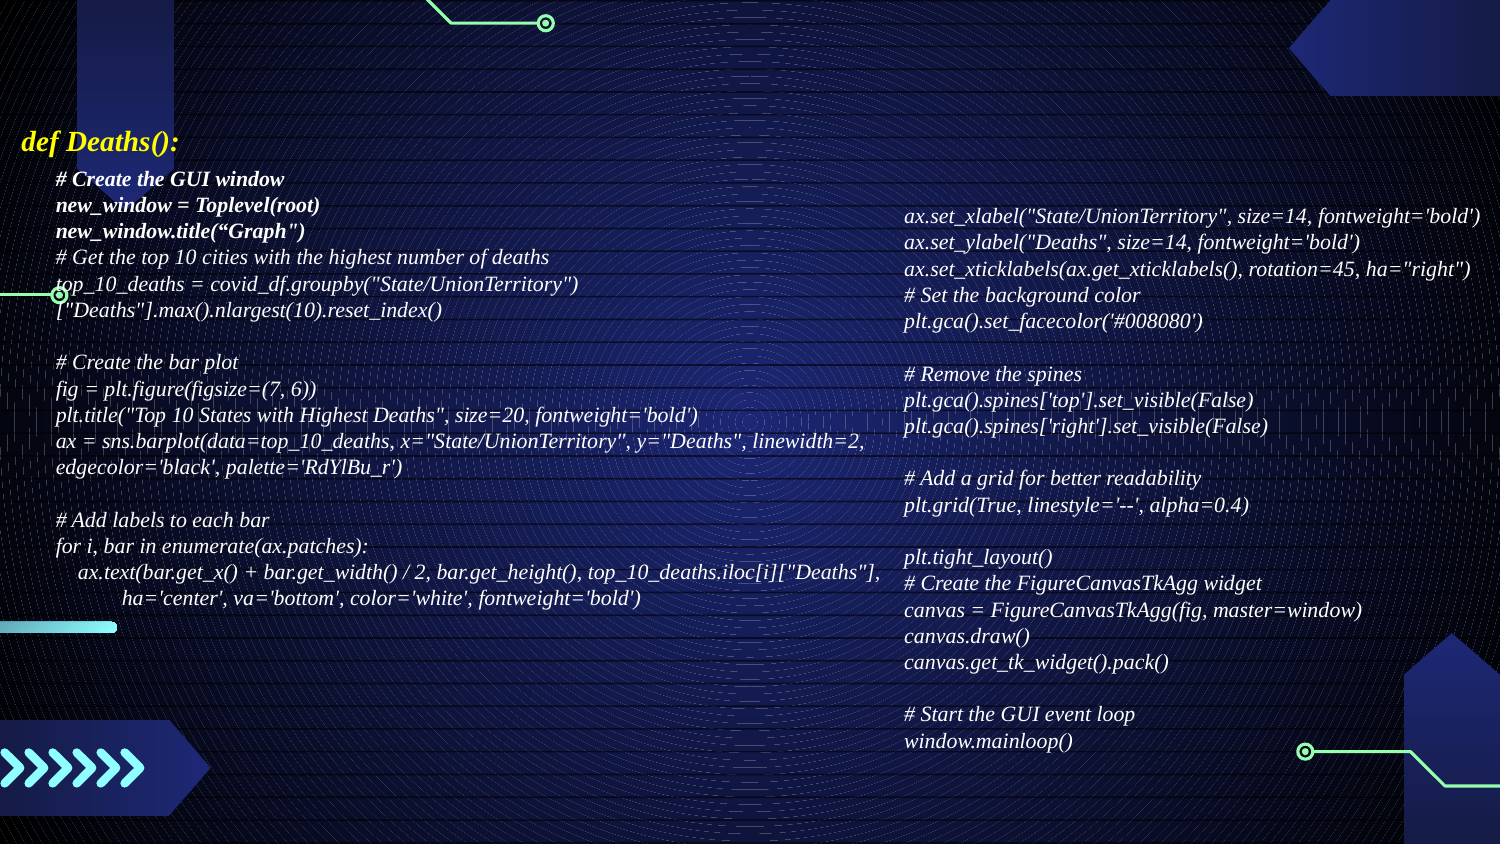

def Deaths():
# Create the GUI window
new_window = Toplevel(root)
new_window.title(“Graph")
# Get the top 10 cities with the highest number of deaths
top_10_deaths = covid_df.groupby("State/UnionTerritory")["Deaths"].max().nlargest(10).reset_index()

# Create the bar plot
fig = plt.figure(figsize=(7, 6))
plt.title("Top 10 States with Highest Deaths", size=20, fontweight='bold')
ax = sns.barplot(data=top_10_deaths, x="State/UnionTerritory", y="Deaths", linewidth=2, edgecolor='black', palette='RdYlBu_r')

# Add labels to each bar
for i, bar in enumerate(ax.patches):
    ax.text(bar.get_x() + bar.get_width() / 2, bar.get_height(), top_10_deaths.iloc[i]["Deaths"],
            ha='center', va='bottom', color='white', fontweight='bold')
ax.set_xlabel("State/UnionTerritory", size=14, fontweight='bold')
ax.set_ylabel("Deaths", size=14, fontweight='bold')
ax.set_xticklabels(ax.get_xticklabels(), rotation=45, ha="right")
# Set the background color
plt.gca().set_facecolor('#008080')

# Remove the spines
plt.gca().spines['top'].set_visible(False)
plt.gca().spines['right'].set_visible(False)

# Add a grid for better readability
plt.grid(True, linestyle='--', alpha=0.4)

plt.tight_layout()
# Create the FigureCanvasTkAgg widget
canvas = FigureCanvasTkAgg(fig, master=window)
canvas.draw()
canvas.get_tk_widget().pack()

# Start the GUI event loop
window.mainloop()